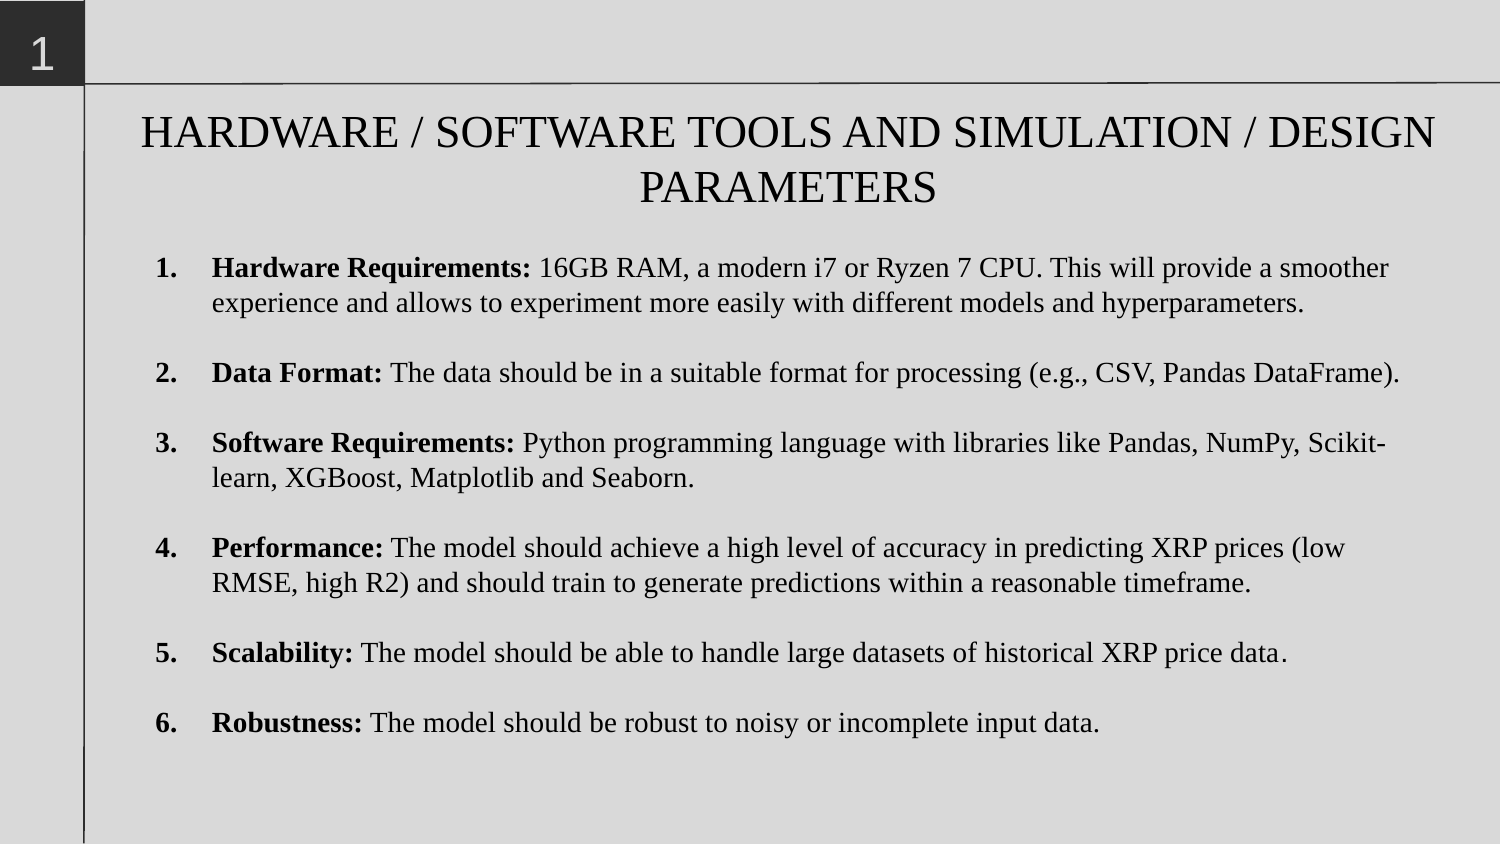

16
HARDWARE / SOFTWARE TOOLS AND SIMULATION / DESIGN PARAMETERS
Hardware Requirements: 16GB RAM, a modern i7 or Ryzen 7 CPU. This will provide a smoother experience and allows to experiment more easily with different models and hyperparameters.

Data Format: The data should be in a suitable format for processing (e.g., CSV, Pandas DataFrame).

Software Requirements: Python programming language with libraries like Pandas, NumPy, Scikit-learn, XGBoost, Matplotlib and Seaborn.

Performance: The model should achieve a high level of accuracy in predicting XRP prices (low RMSE, high R2) and should train to generate predictions within a reasonable timeframe.

Scalability: The model should be able to handle large datasets of historical XRP price data.

Robustness: The model should be robust to noisy or incomplete input data.